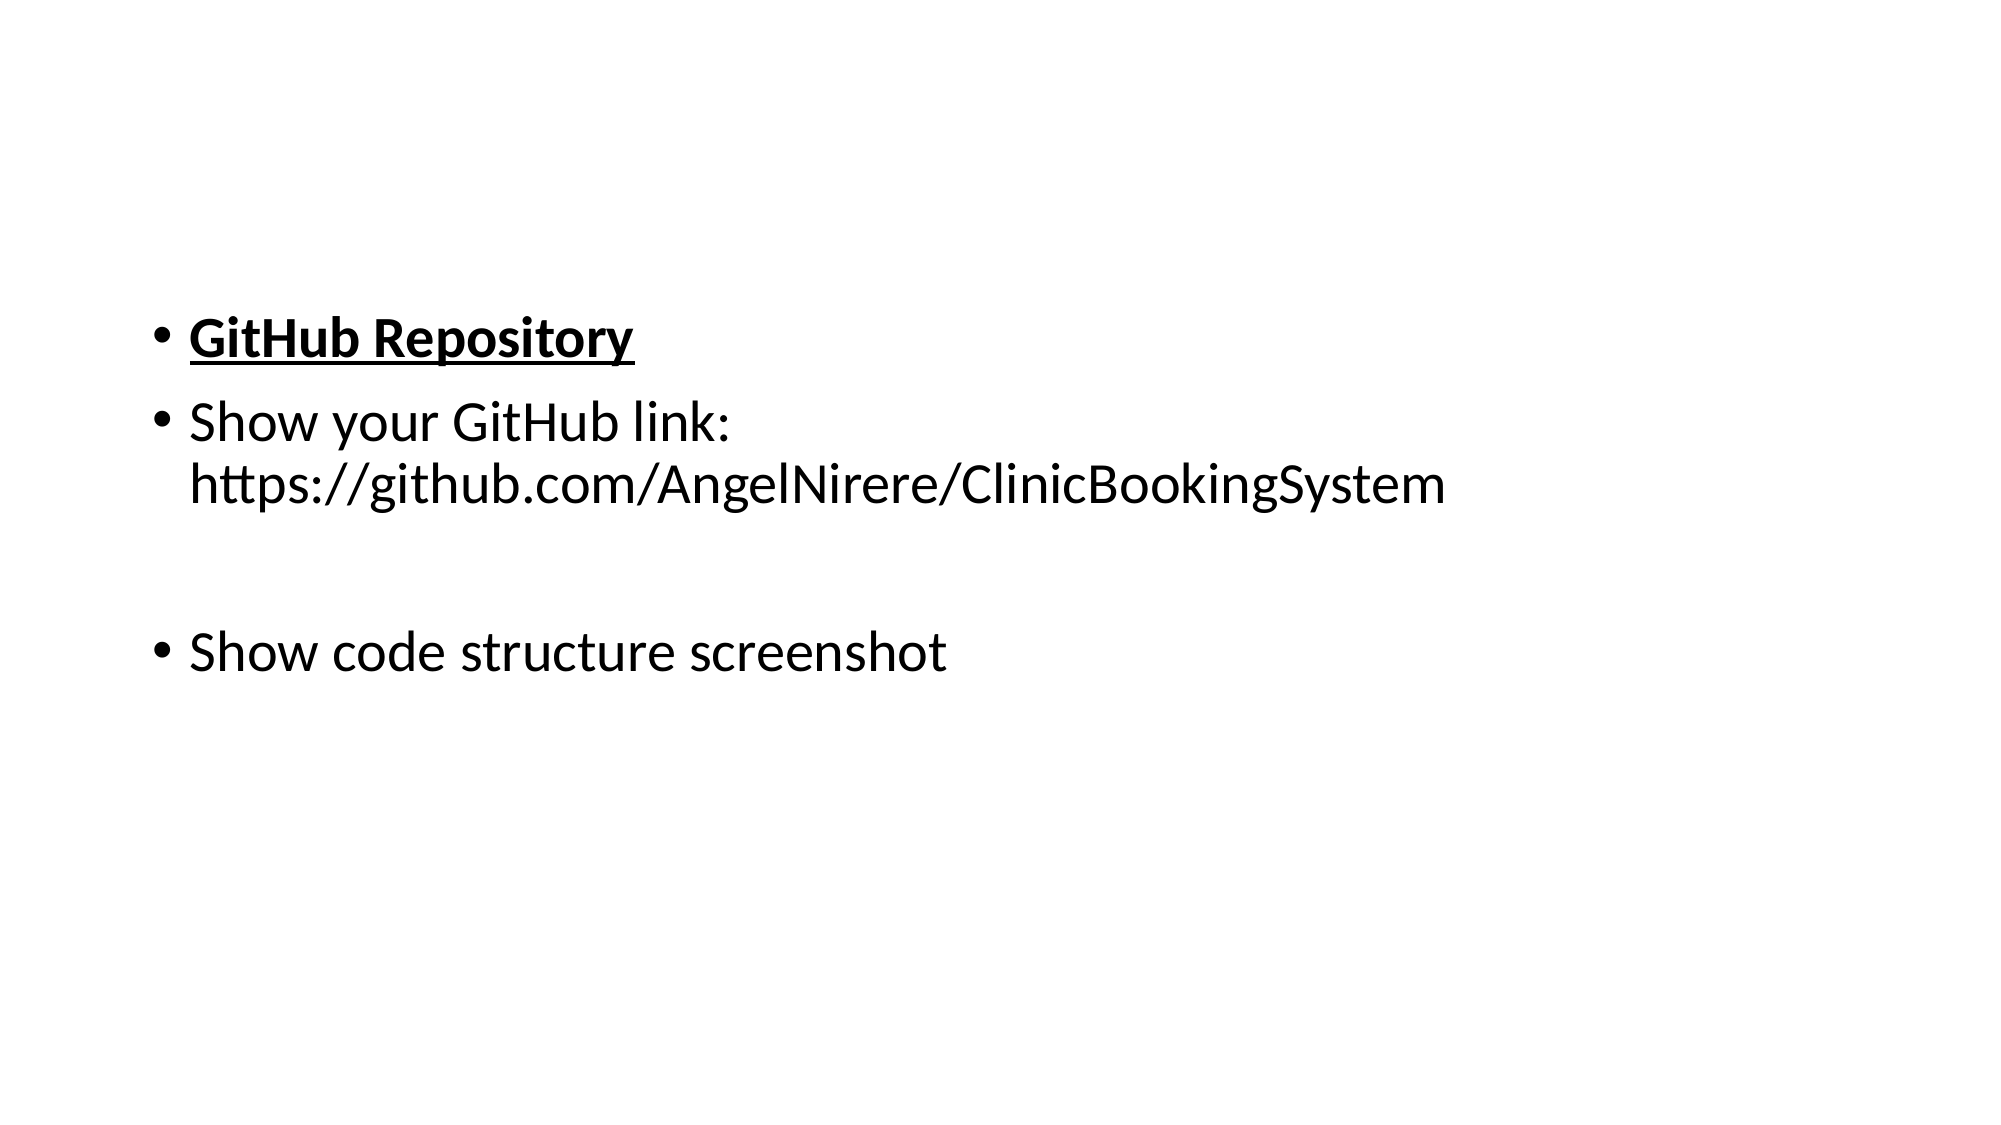

#
GitHub Repository
Show your GitHub link: https://github.com/AngelNirere/ClinicBookingSystem

Show code structure screenshot